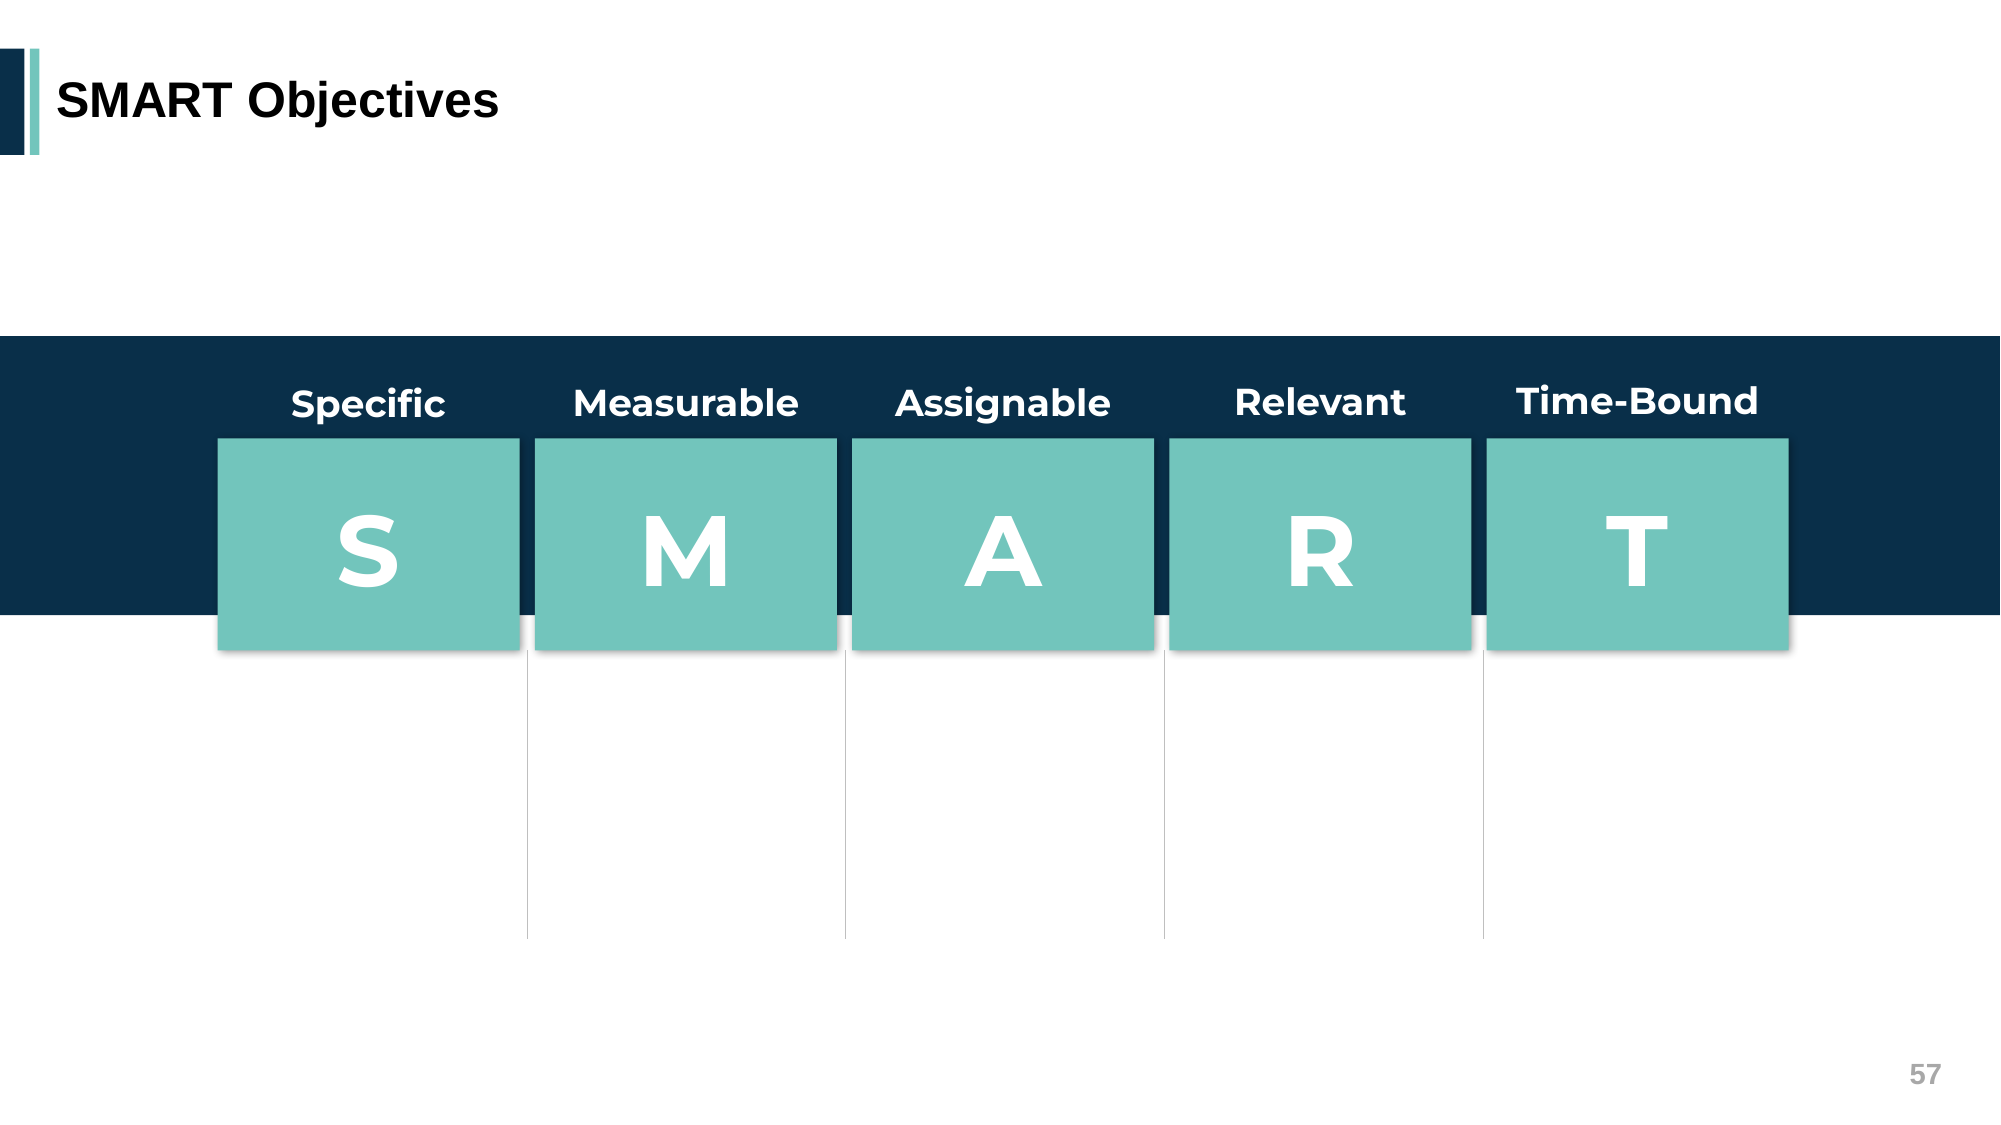

# SMART Objectives

Time-Bound
Relevant
Assignable
Measurable
Specific

S
M
A
R
T
57